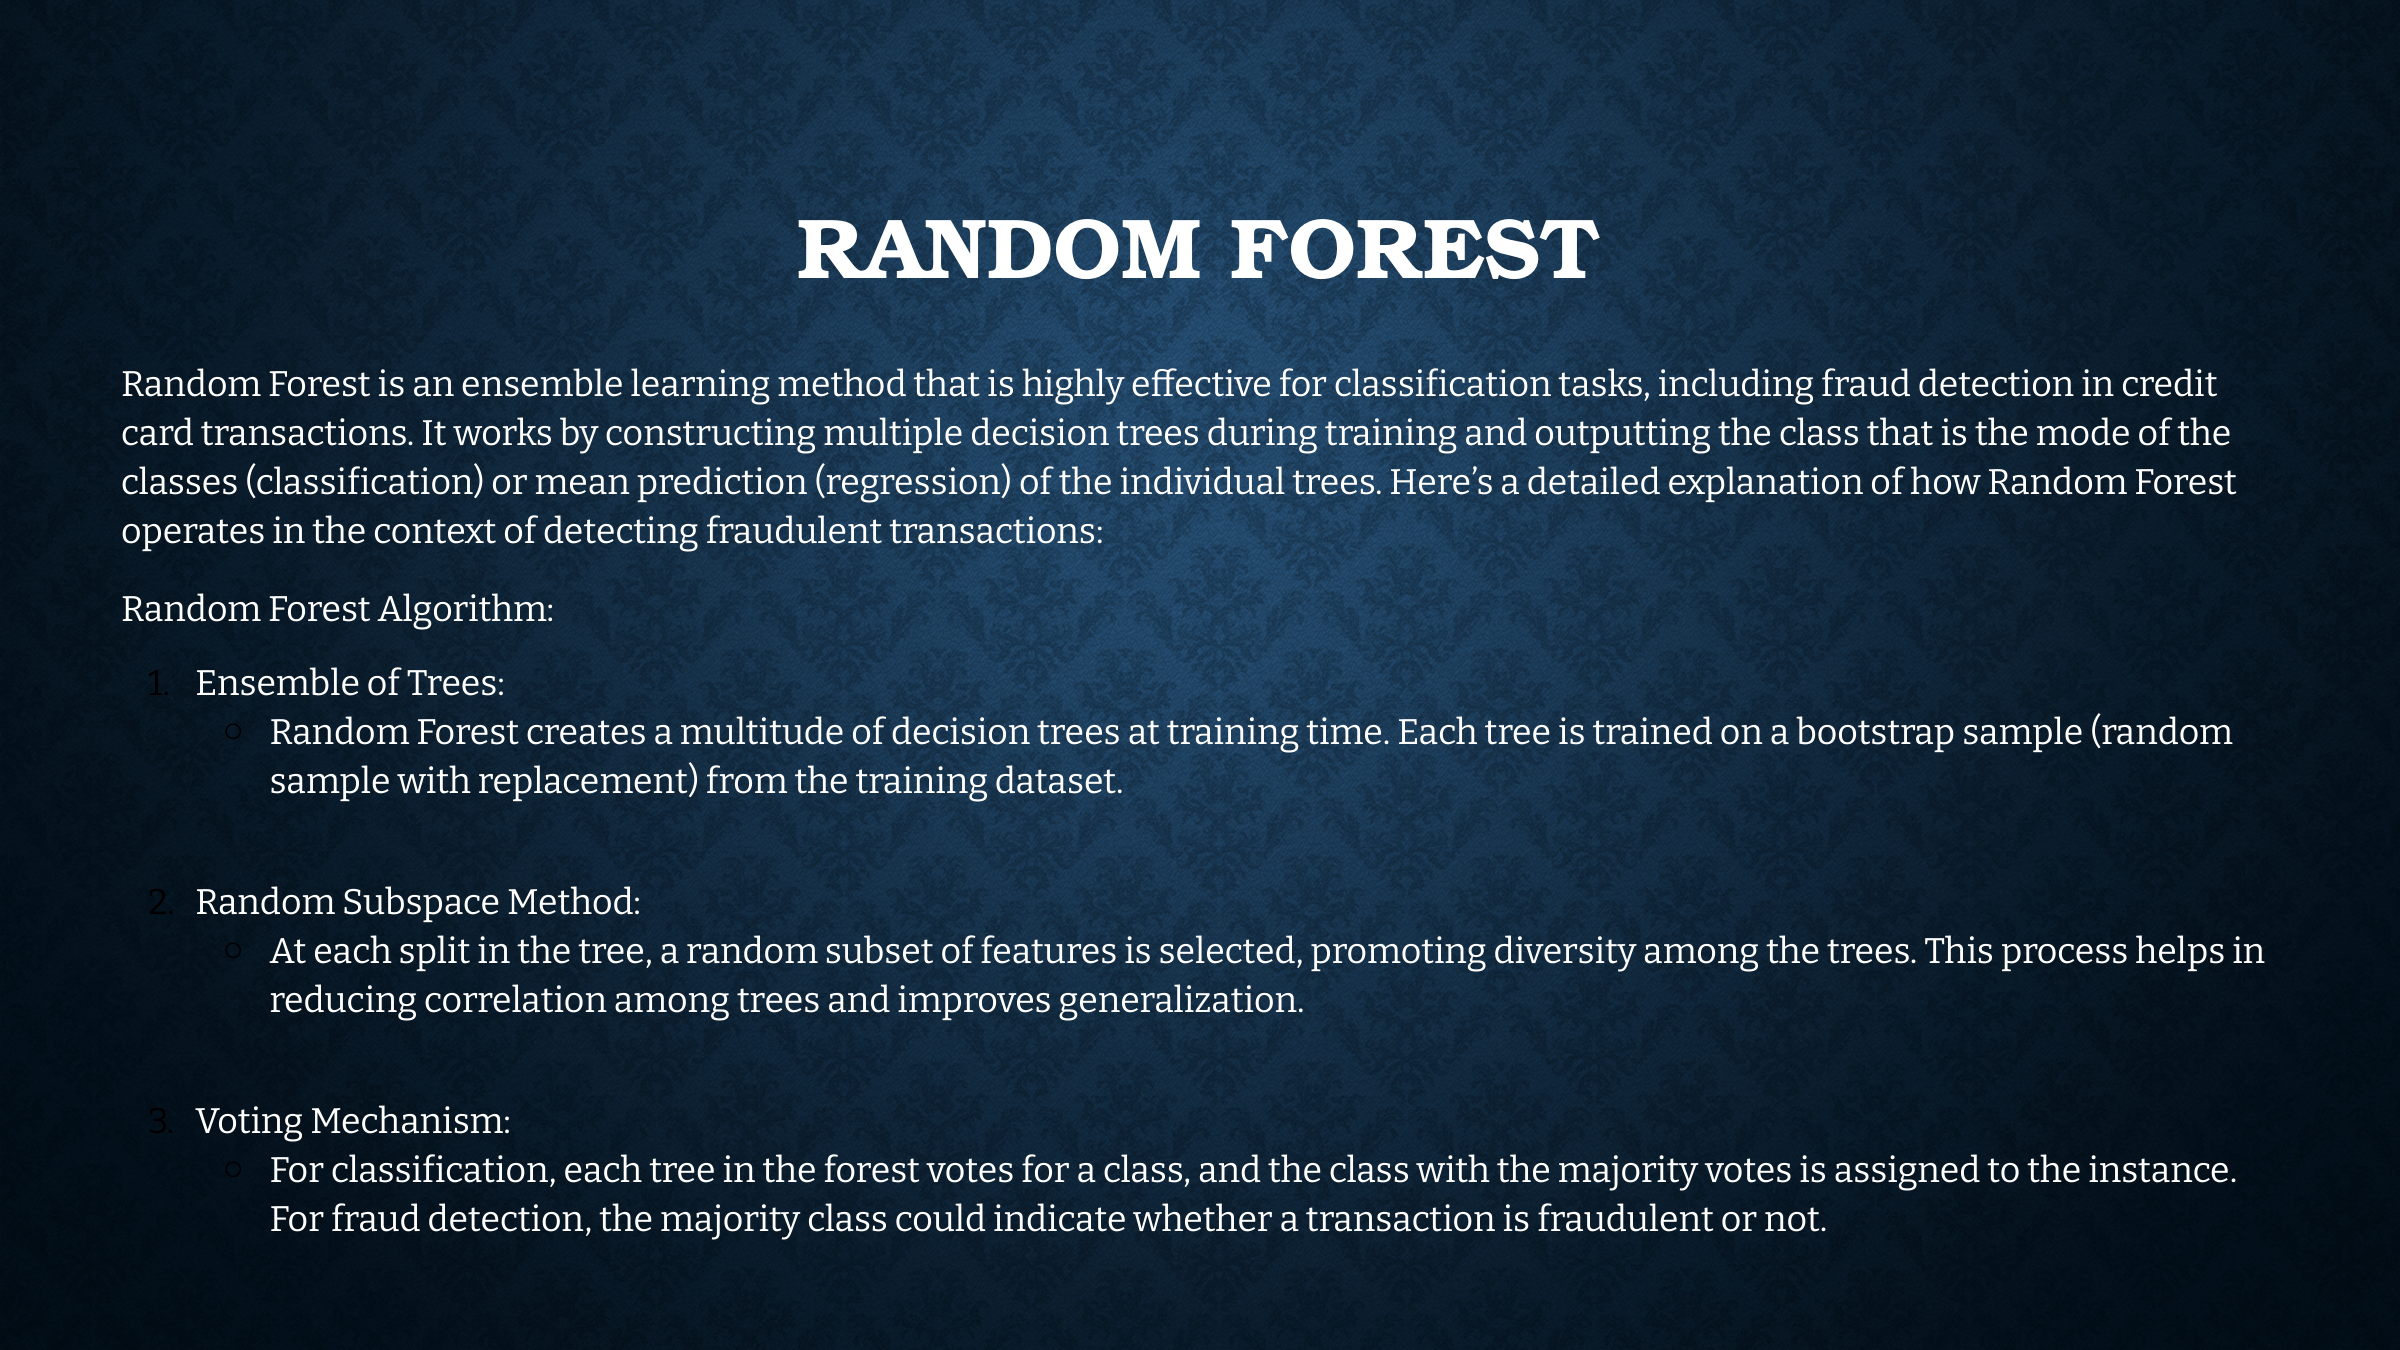

# RANDOM FOREST
Random Forest is an ensemble learning method that is highly effective for classification tasks, including fraud detection in credit card transactions. It works by constructing multiple decision trees during training and outputting the class that is the mode of the classes (classification) or mean prediction (regression) of the individual trees. Here’s a detailed explanation of how Random Forest operates in the context of detecting fraudulent transactions:
Random Forest Algorithm:
Ensemble of Trees:
Random Forest creates a multitude of decision trees at training time. Each tree is trained on a bootstrap sample (random sample with replacement) from the training dataset.

Random Subspace Method:
At each split in the tree, a random subset of features is selected, promoting diversity among the trees. This process helps in reducing correlation among trees and improves generalization.

Voting Mechanism:
For classification, each tree in the forest votes for a class, and the class with the majority votes is assigned to the instance. For fraud detection, the majority class could indicate whether a transaction is fraudulent or not.